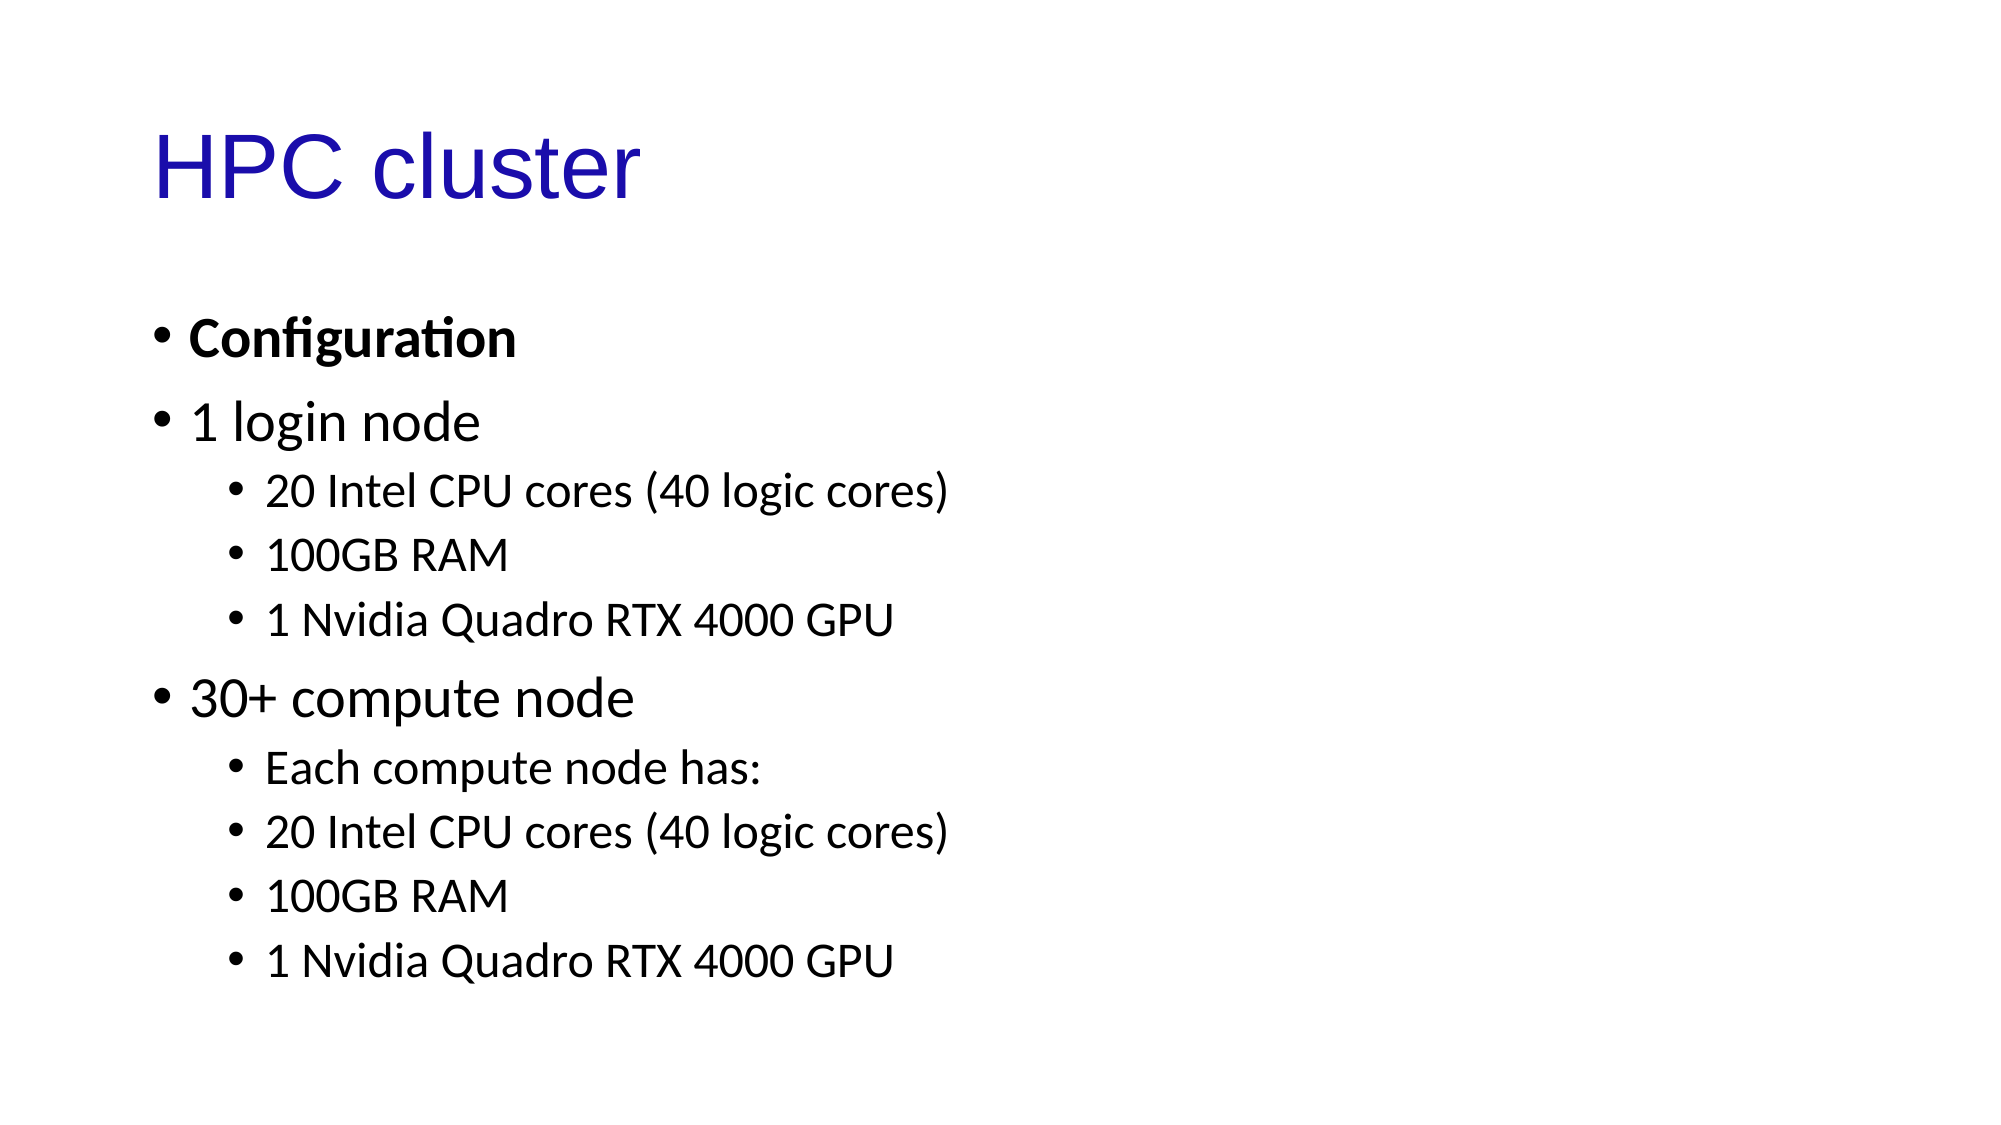

# HPC cluster
Configuration
1 login node
20 Intel CPU cores (40 logic cores)
100GB RAM
1 Nvidia Quadro RTX 4000 GPU
30+ compute node
Each compute node has:
20 Intel CPU cores (40 logic cores)
100GB RAM
1 Nvidia Quadro RTX 4000 GPU